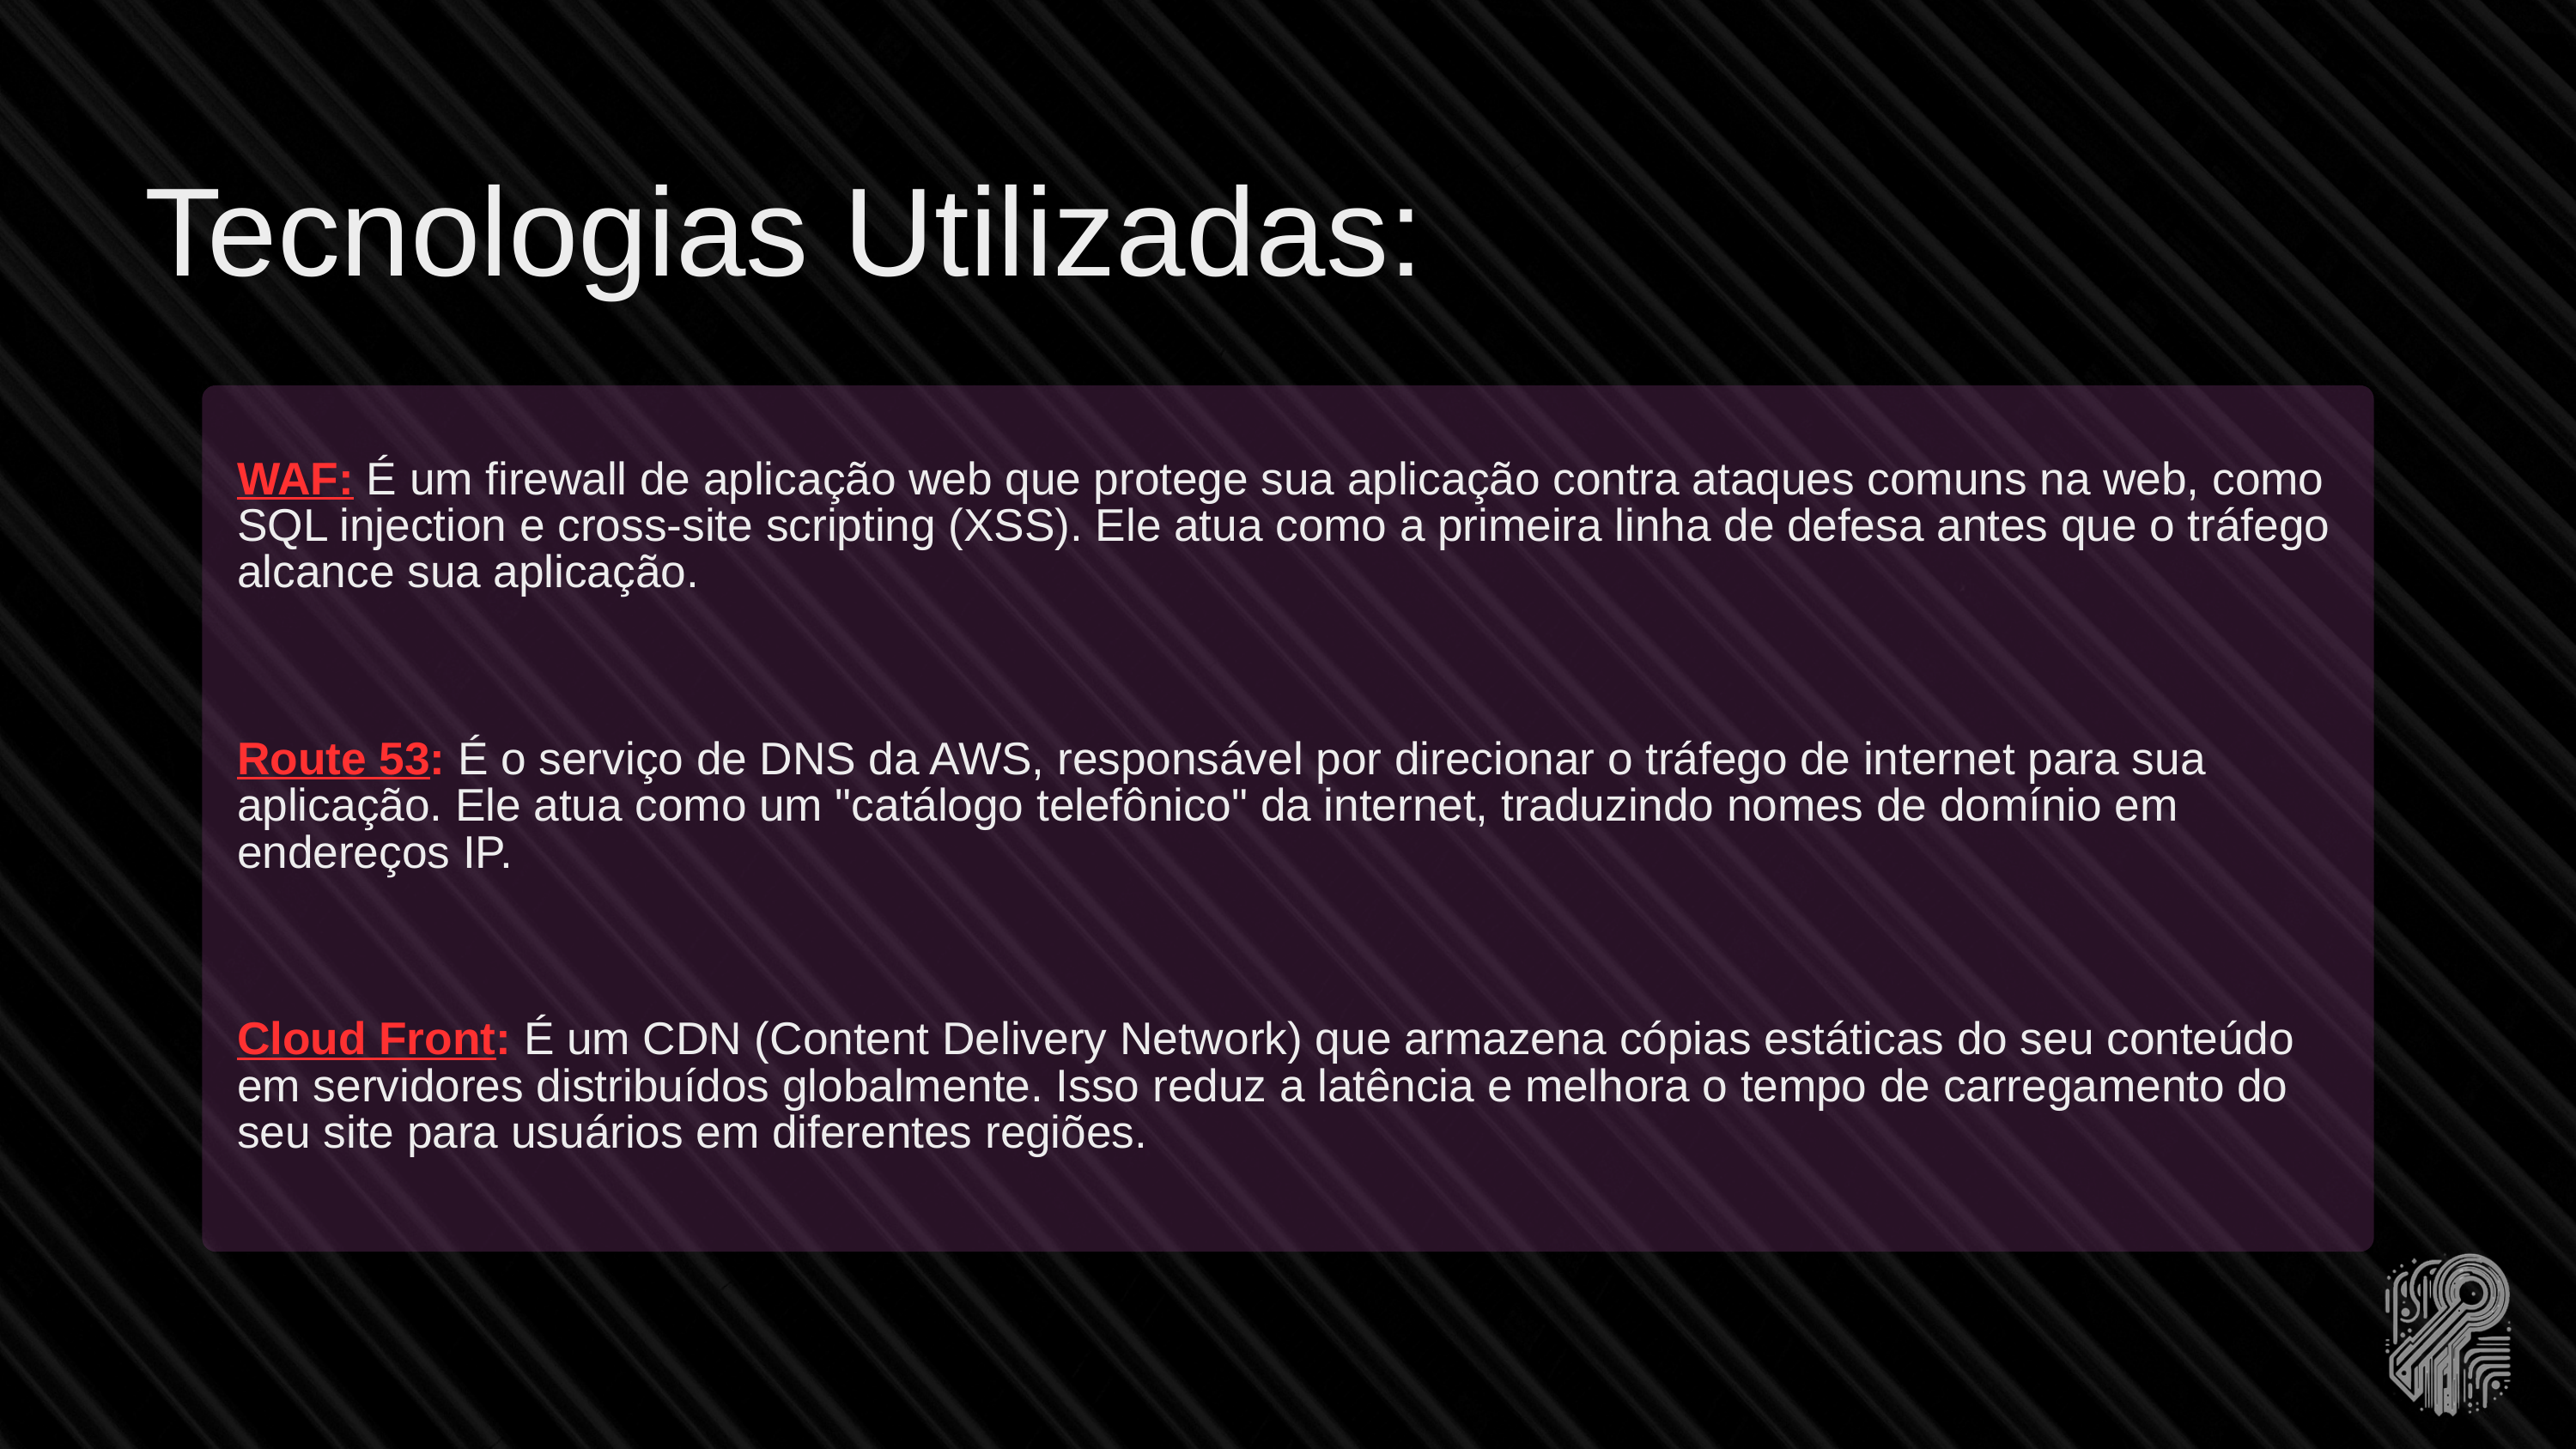

Tecnologias Utilizadas:

WAF: É um firewall de aplicação web que protege sua aplicação contra ataques comuns na web, como SQL injection e cross-site scripting (XSS). Ele atua como a primeira linha de defesa antes que o tráfego alcance sua aplicação.

Route 53: É o serviço de DNS da AWS, responsável por direcionar o tráfego de internet para sua aplicação. Ele atua como um "catálogo telefônico" da internet, traduzindo nomes de domínio em endereços IP.

Cloud Front: É um CDN (Content Delivery Network) que armazena cópias estáticas do seu conteúdo em servidores distribuídos globalmente. Isso reduz a latência e melhora o tempo de carregamento do seu site para usuários em diferentes regiões.